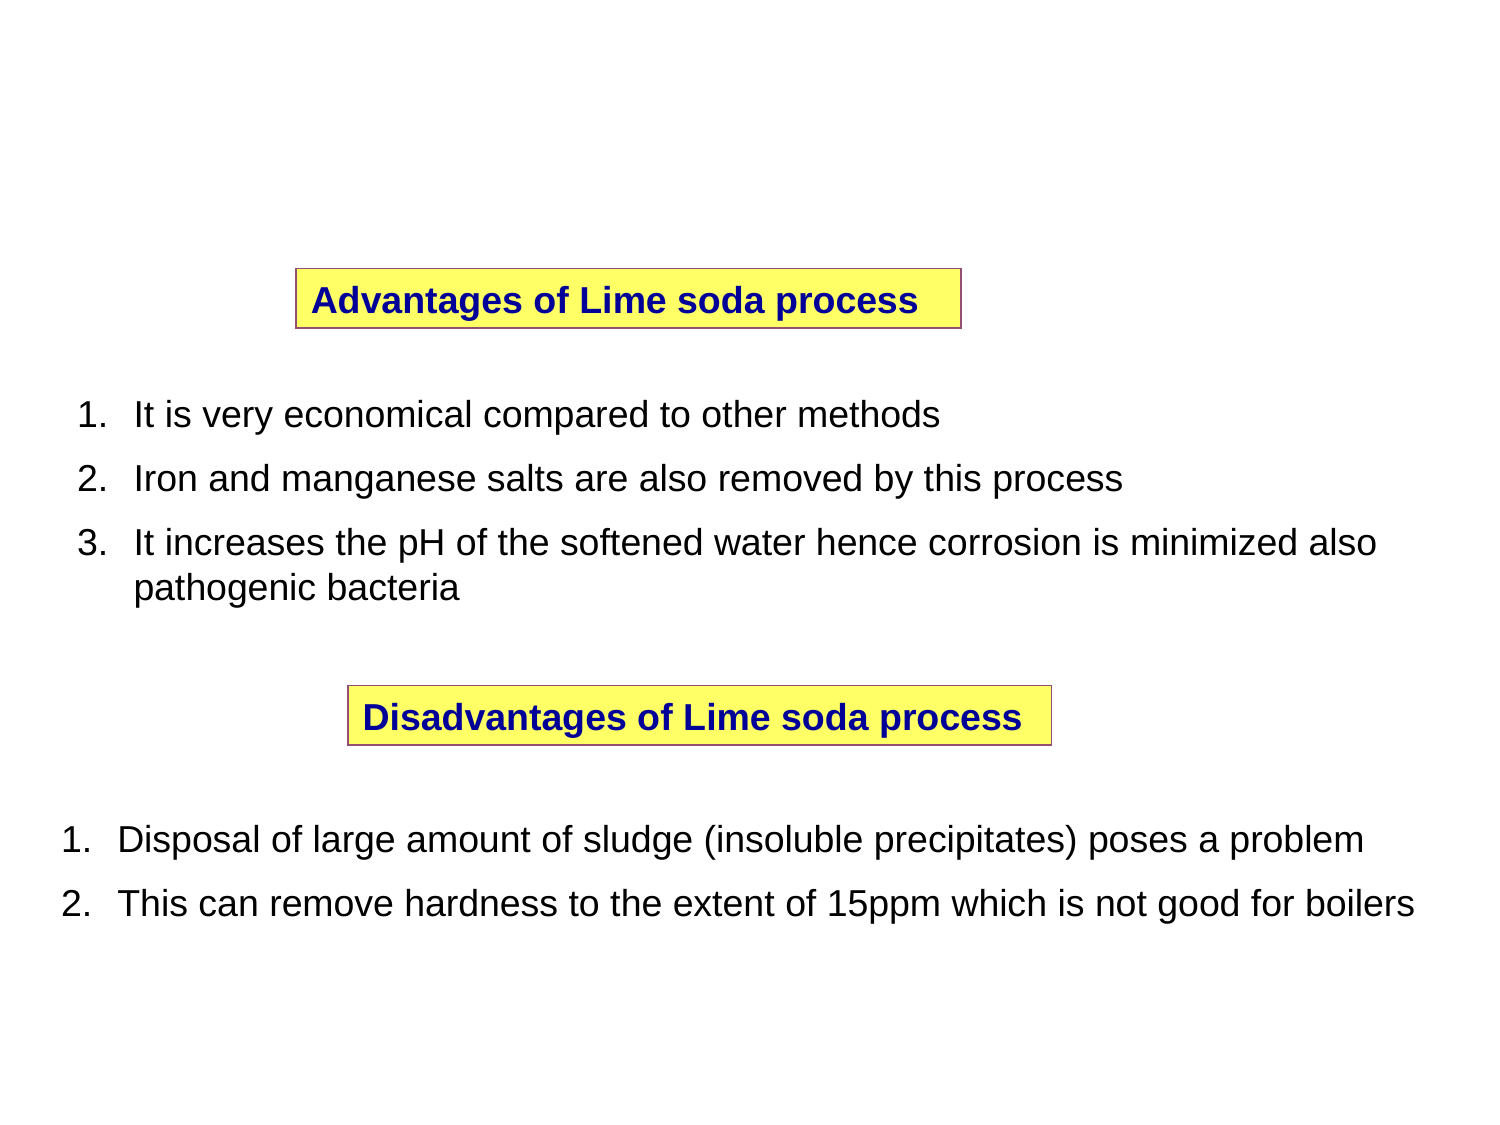

Advantages of Lime soda process
It is very economical compared to other methods
Iron and manganese salts are also removed by this process
It increases the pH of the softened water hence corrosion is minimized also pathogenic bacteria
Disadvantages of Lime soda process
Disposal of large amount of sludge (insoluble precipitates) poses a problem
This can remove hardness to the extent of 15ppm which is not good for boilers